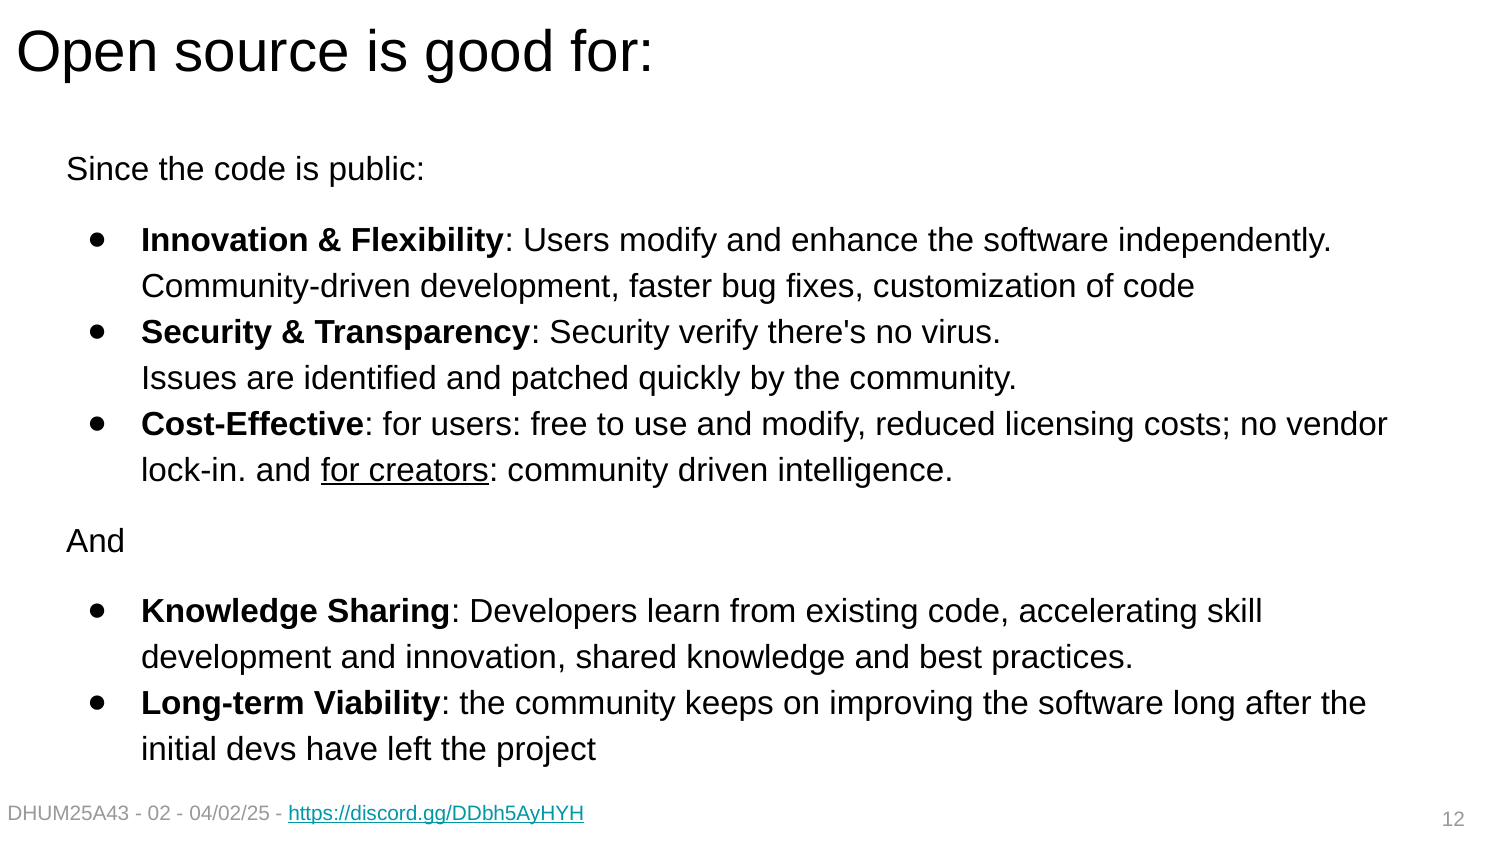

# Open source is good for:
Since the code is public:
Innovation & Flexibility: Users modify and enhance the software independently.
Community-driven development, faster bug fixes, customization of code
Security & Transparency: Security verify there's no virus.
Issues are identified and patched quickly by the community.
Cost-Effective: for users: free to use and modify, reduced licensing costs; no vendor lock-in. and for creators: community driven intelligence.
And
Knowledge Sharing: Developers learn from existing code, accelerating skill development and innovation, shared knowledge and best practices.
Long-term Viability: the community keeps on improving the software long after the initial devs have left the project